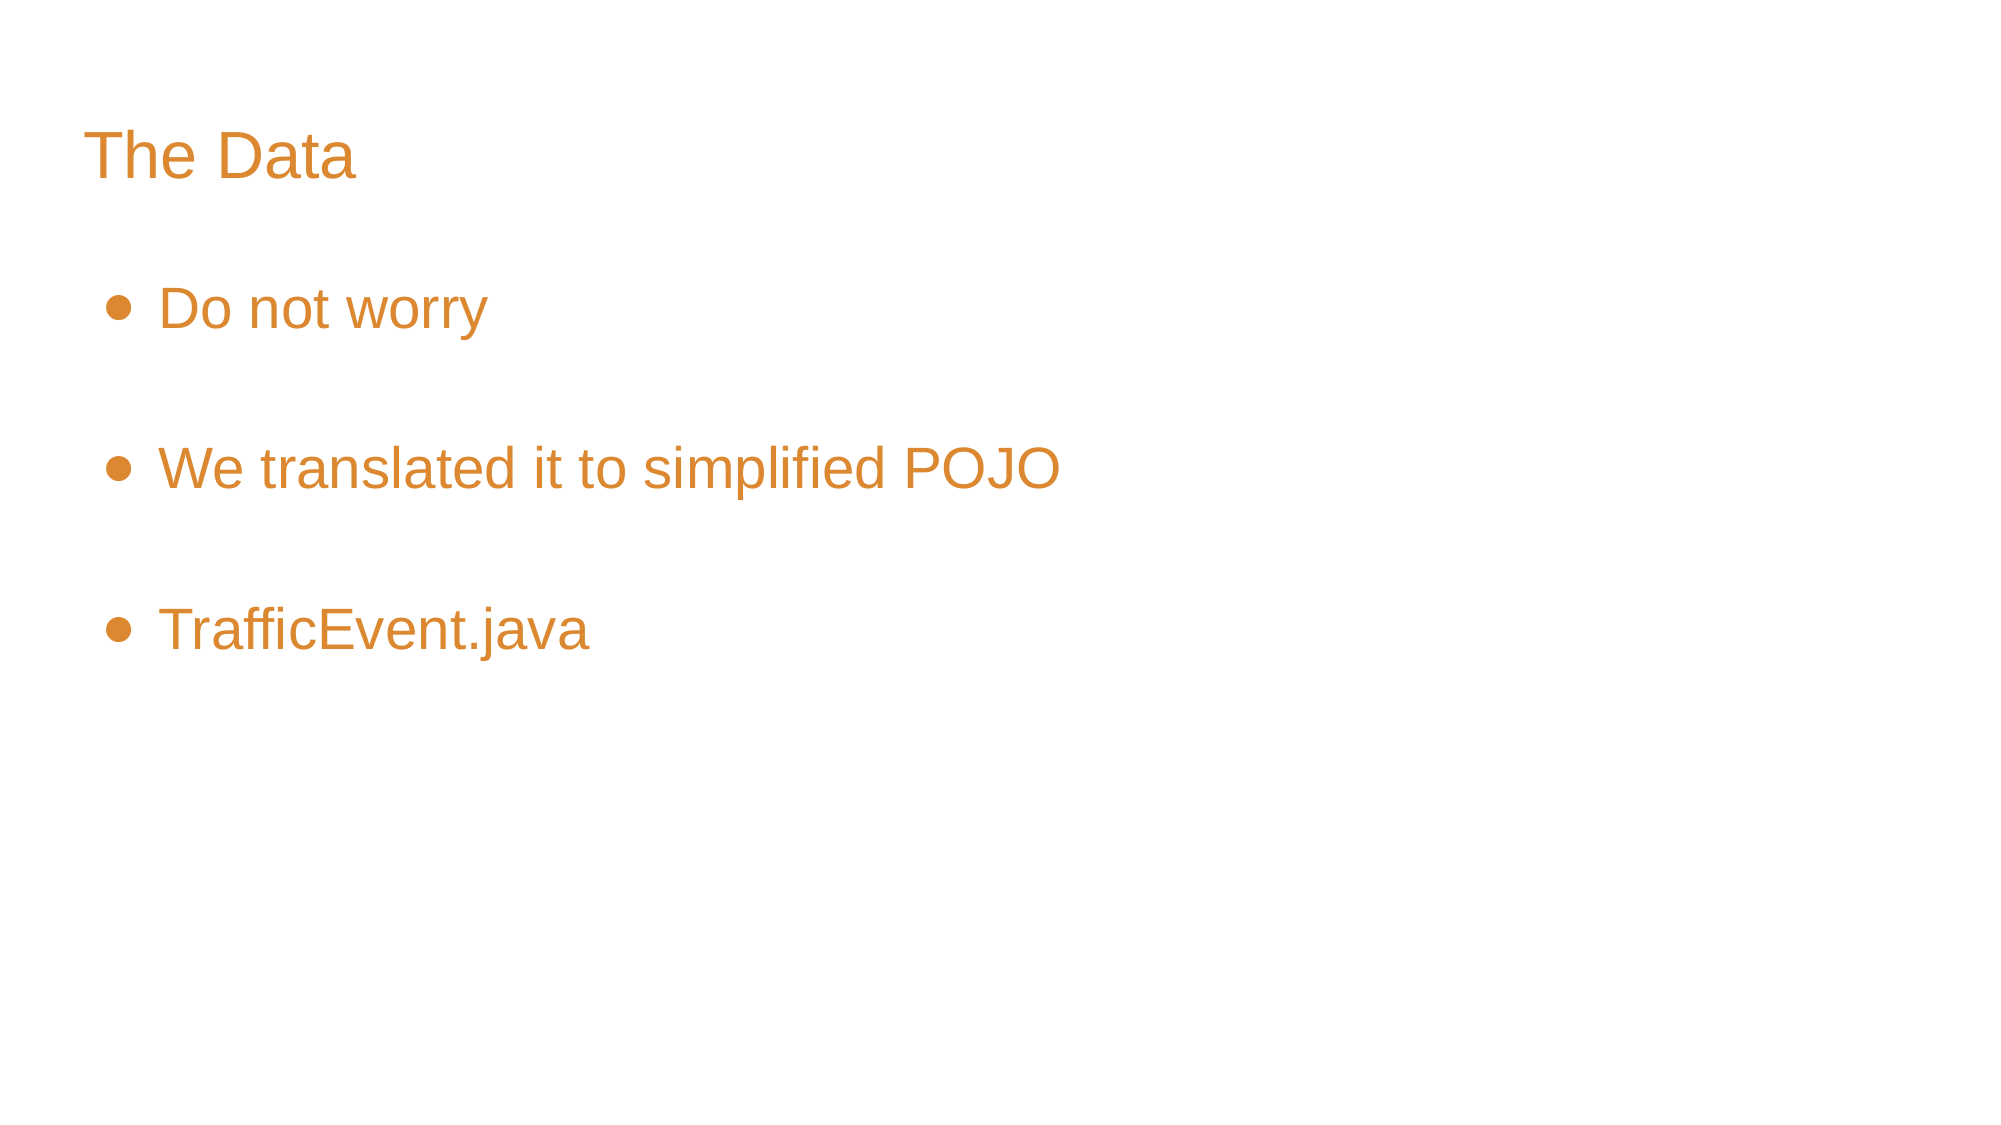

# The Data
Do not worry

We translated it to simplified POJO

TrafficEvent.java